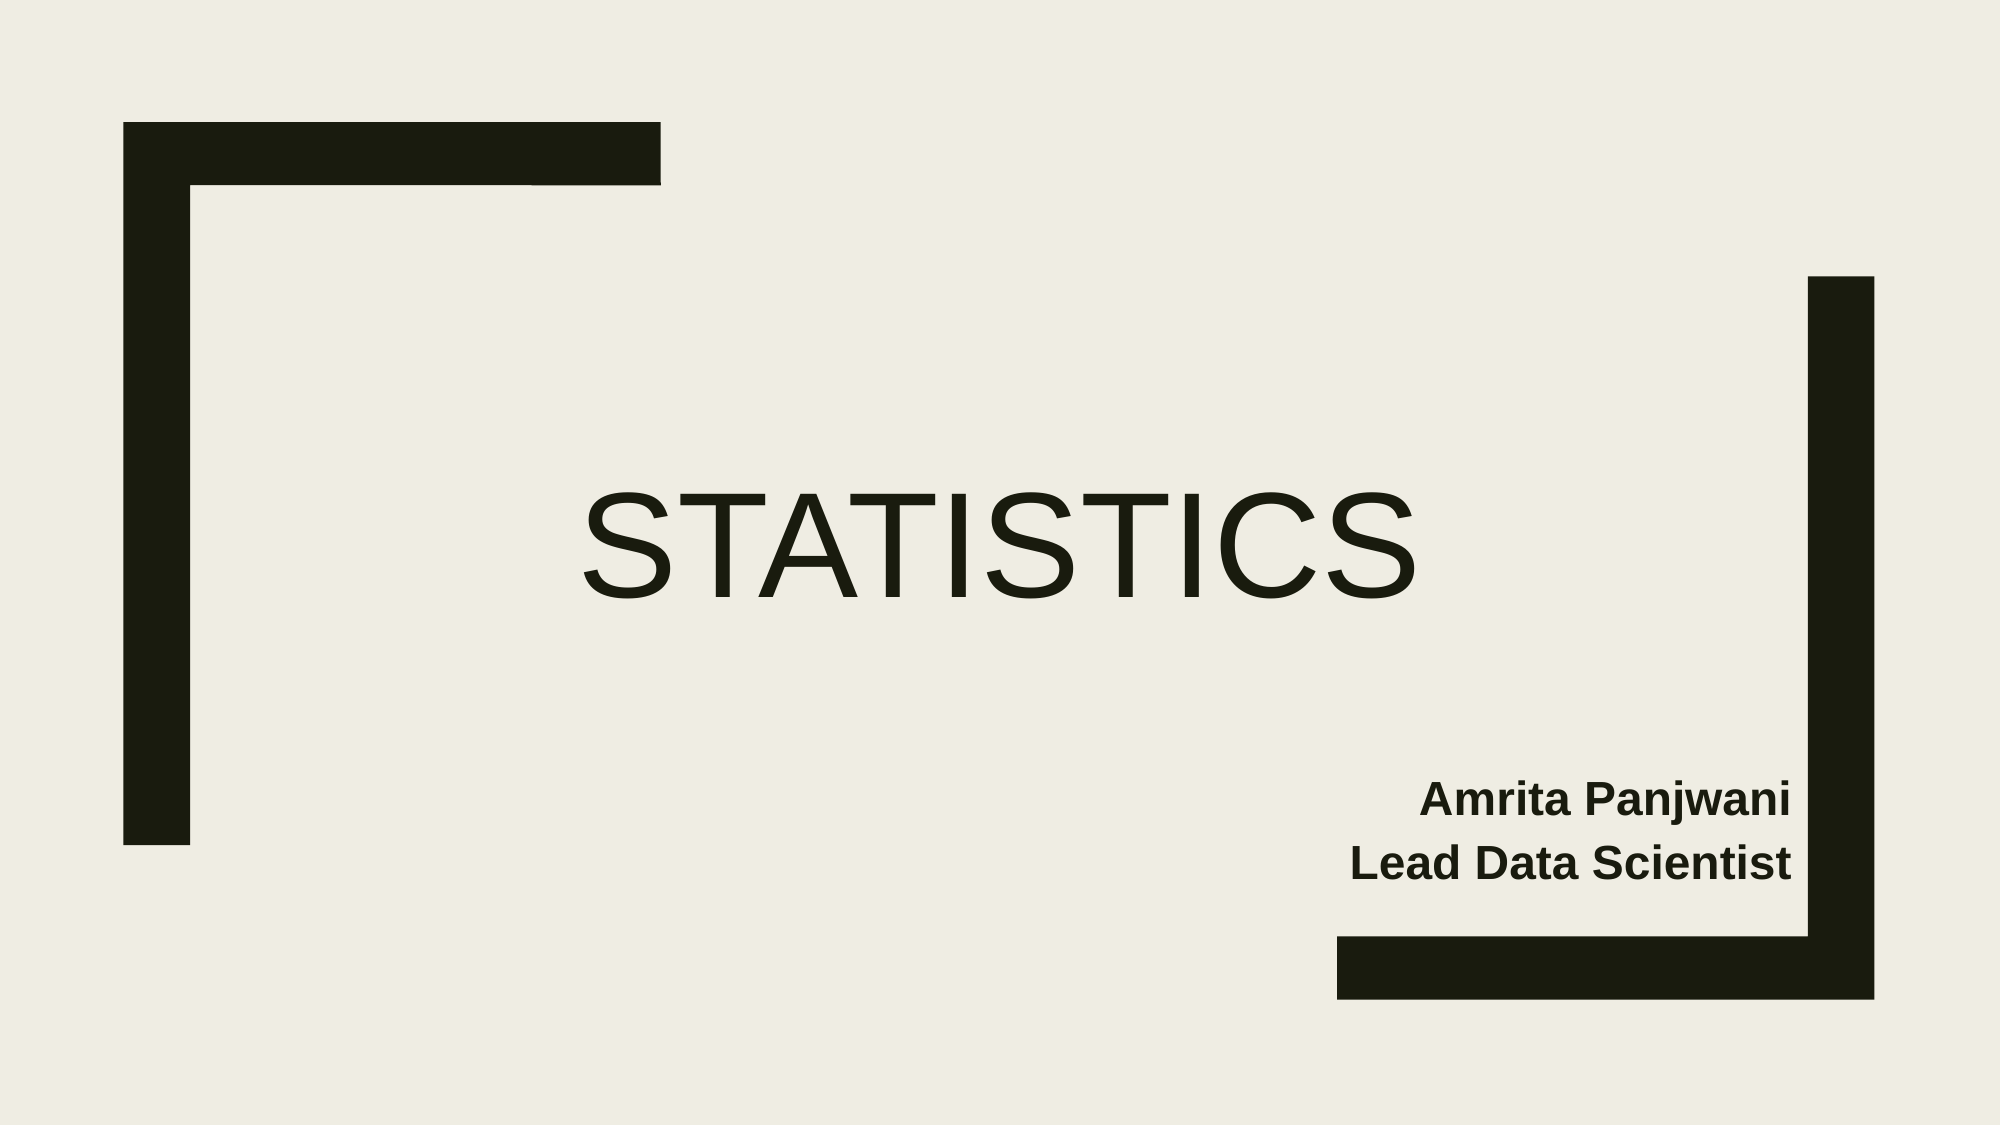

# Statistics
Amrita Panjwani
Lead Data Scientist